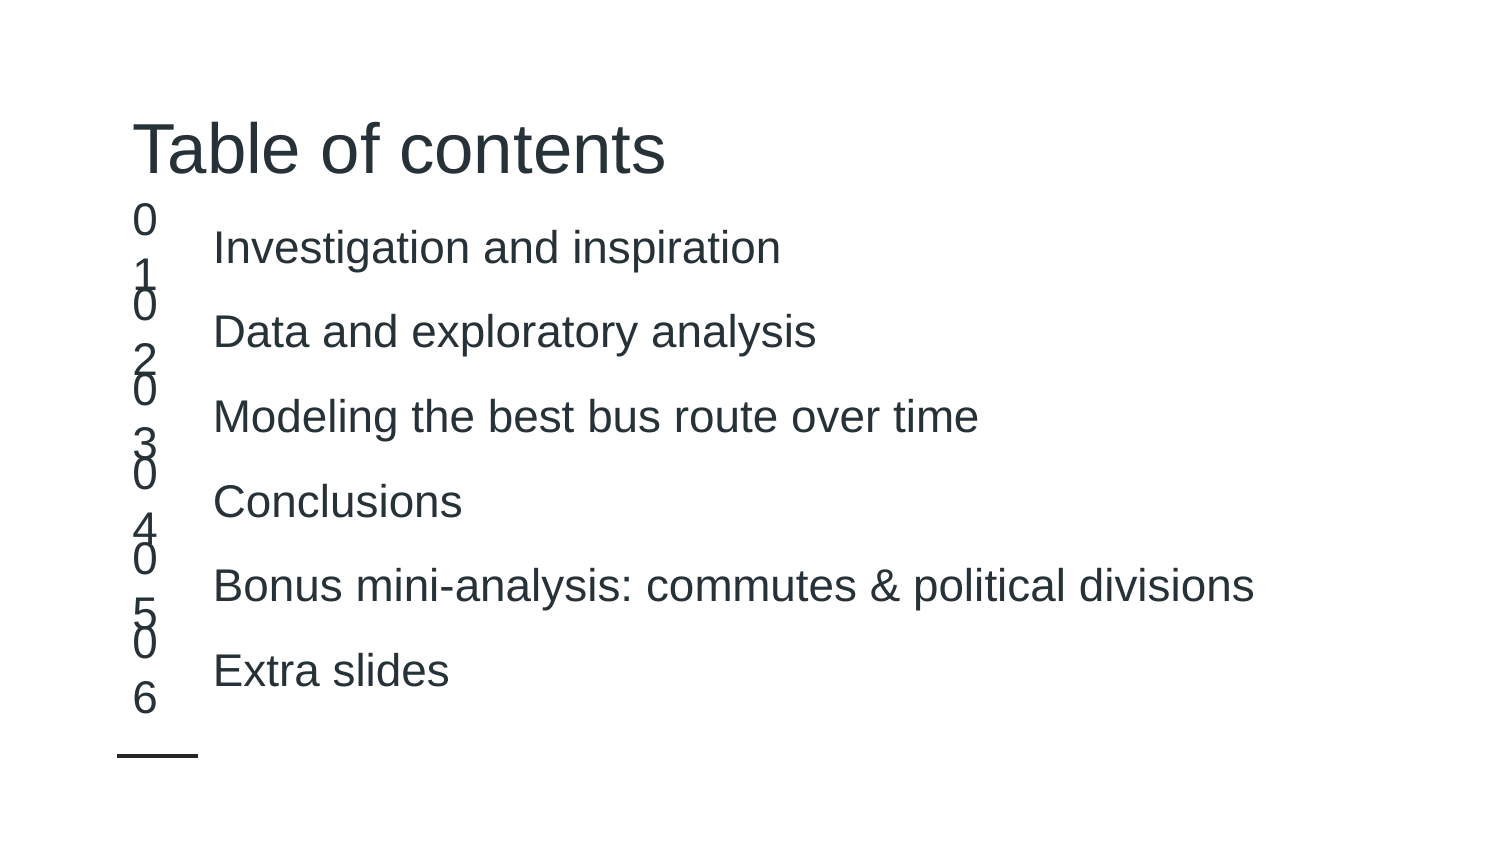

Table of contents
# 01
Investigation and inspiration
02
Data and exploratory analysis
03
Modeling the best bus route over time
04
Conclusions
05
Bonus mini-analysis: commutes & political divisions
06
Extra slides